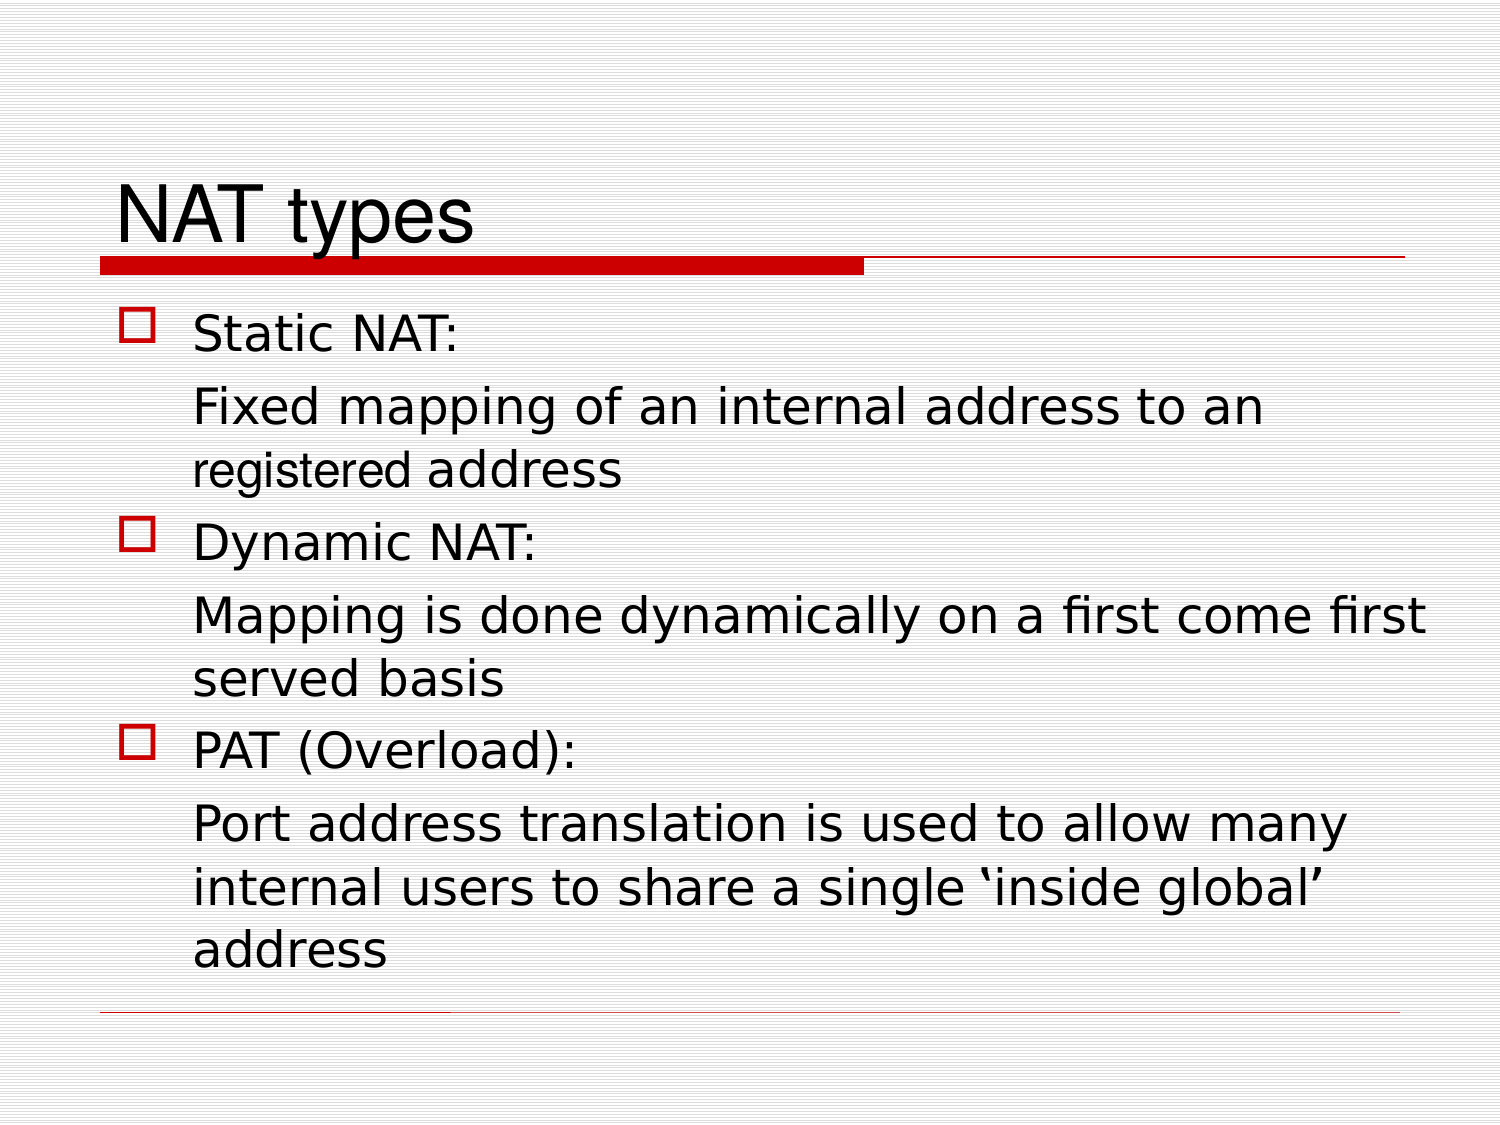

# NAT types
Static NAT:
  	Fixed mapping of an internal address to an registered address
Dynamic NAT:
	Mapping is done dynamically on a first come first served basis
PAT (Overload):
	Port address translation is used to allow many internal users to share a single ‘inside global’ address